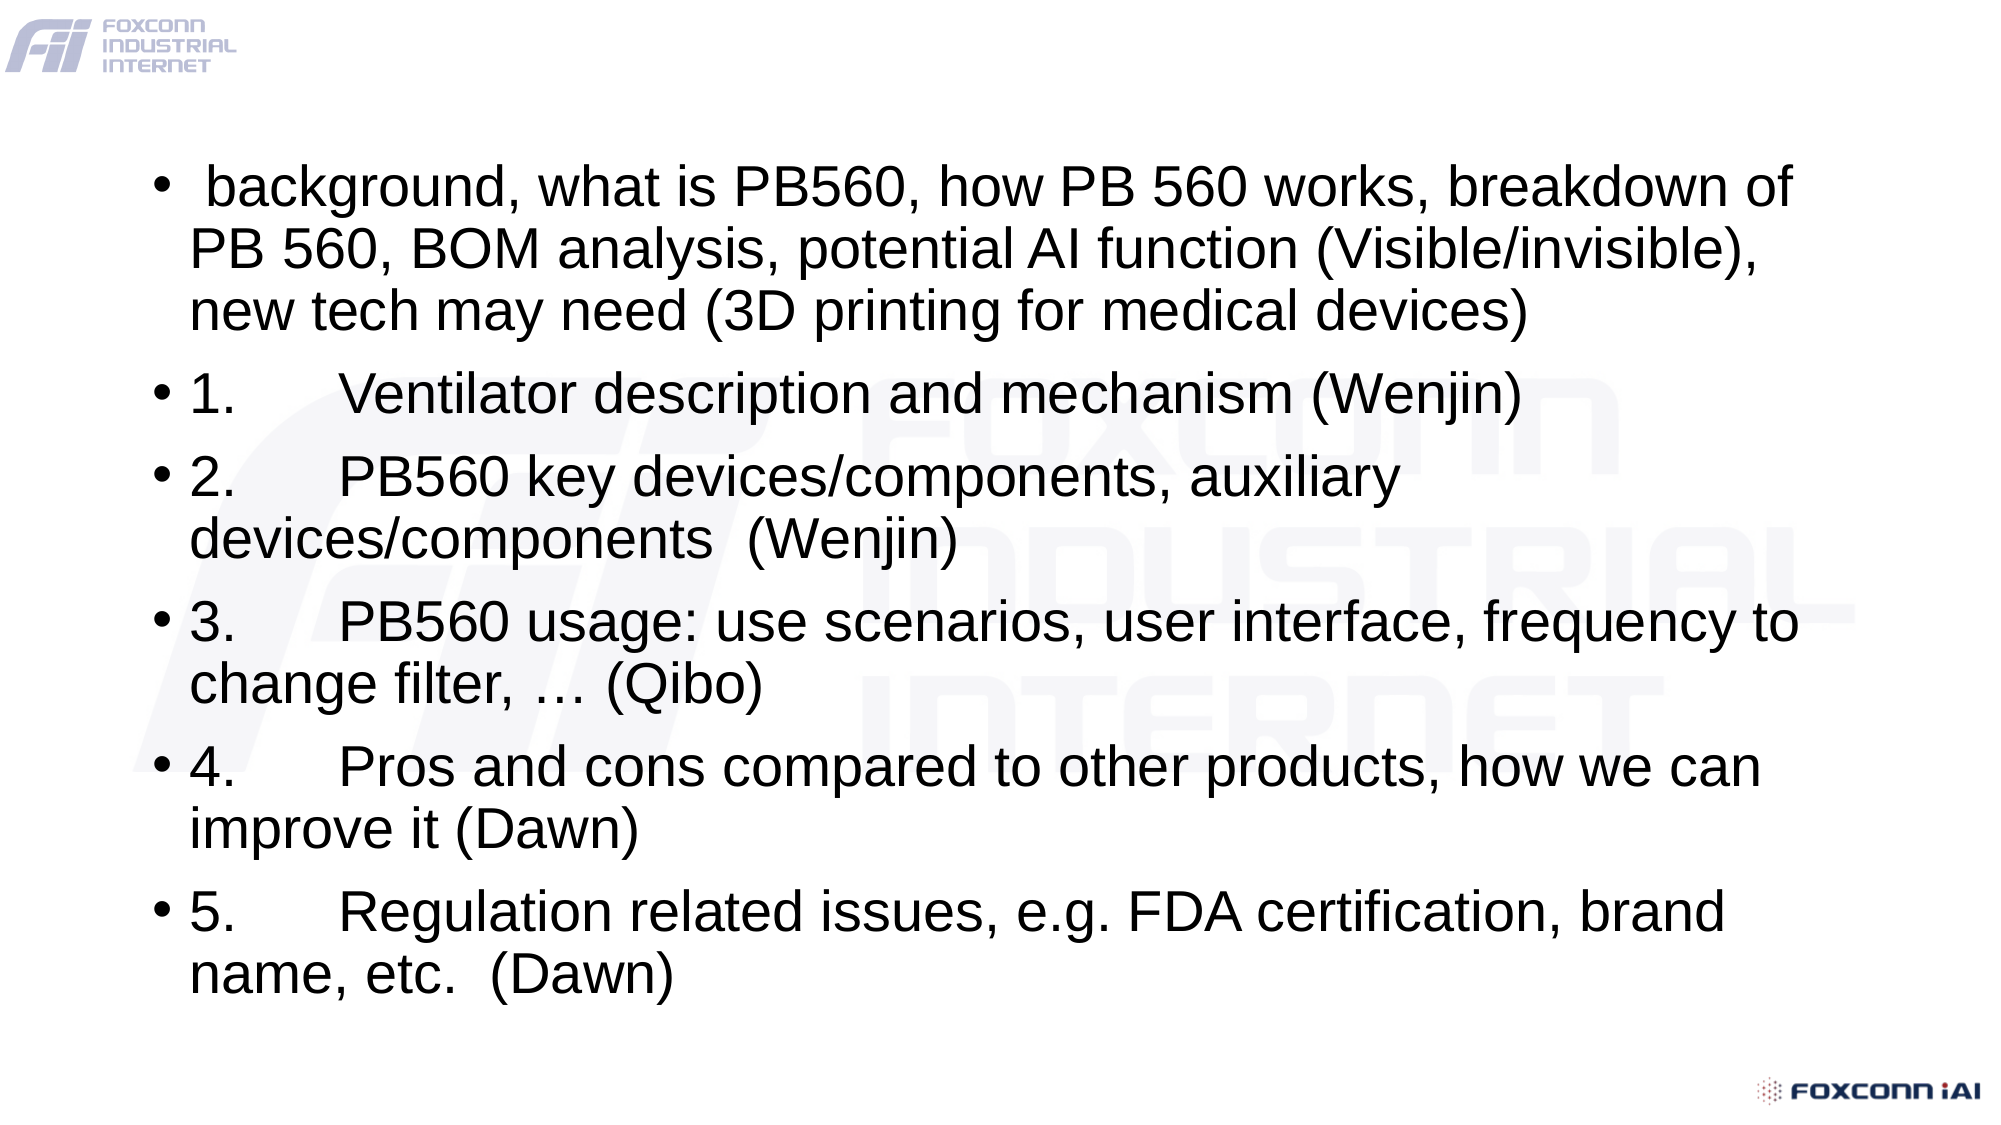

#
 background, what is PB560, how PB 560 works, breakdown of PB 560, BOM analysis, potential AI function (Visible/invisible), new tech may need (3D printing for medical devices)
1.	Ventilator description and mechanism (Wenjin)
2.	PB560 key devices/components, auxiliary devices/components  (Wenjin)
3.	PB560 usage: use scenarios, user interface, frequency to change filter, … (Qibo)
4.	Pros and cons compared to other products, how we can improve it (Dawn)
5.	Regulation related issues, e.g. FDA certification, brand name, etc.  (Dawn)